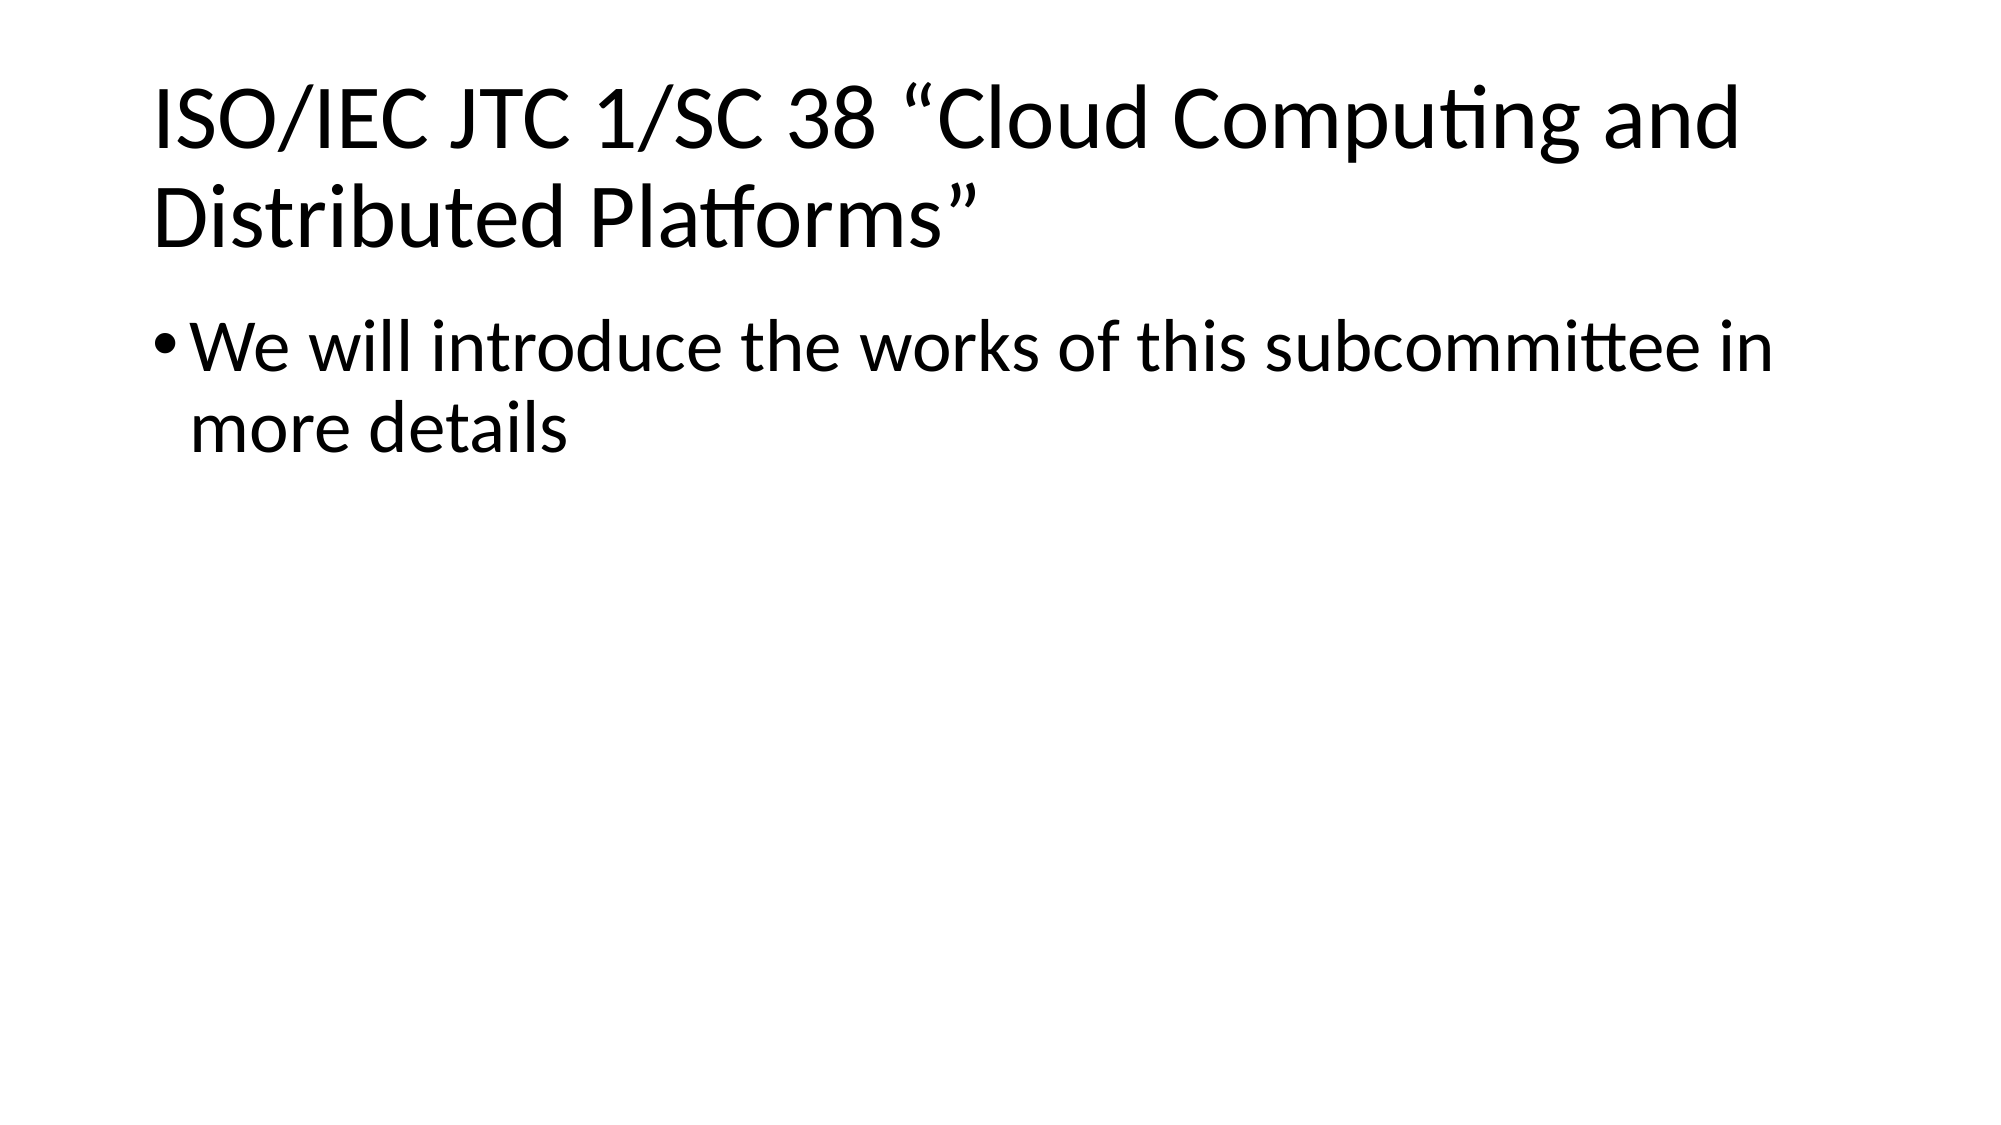

# ISO/IEC JTC 1/SC 38 “Cloud Computing and Distributed Platforms”
We will introduce the works of this subcommittee in more details